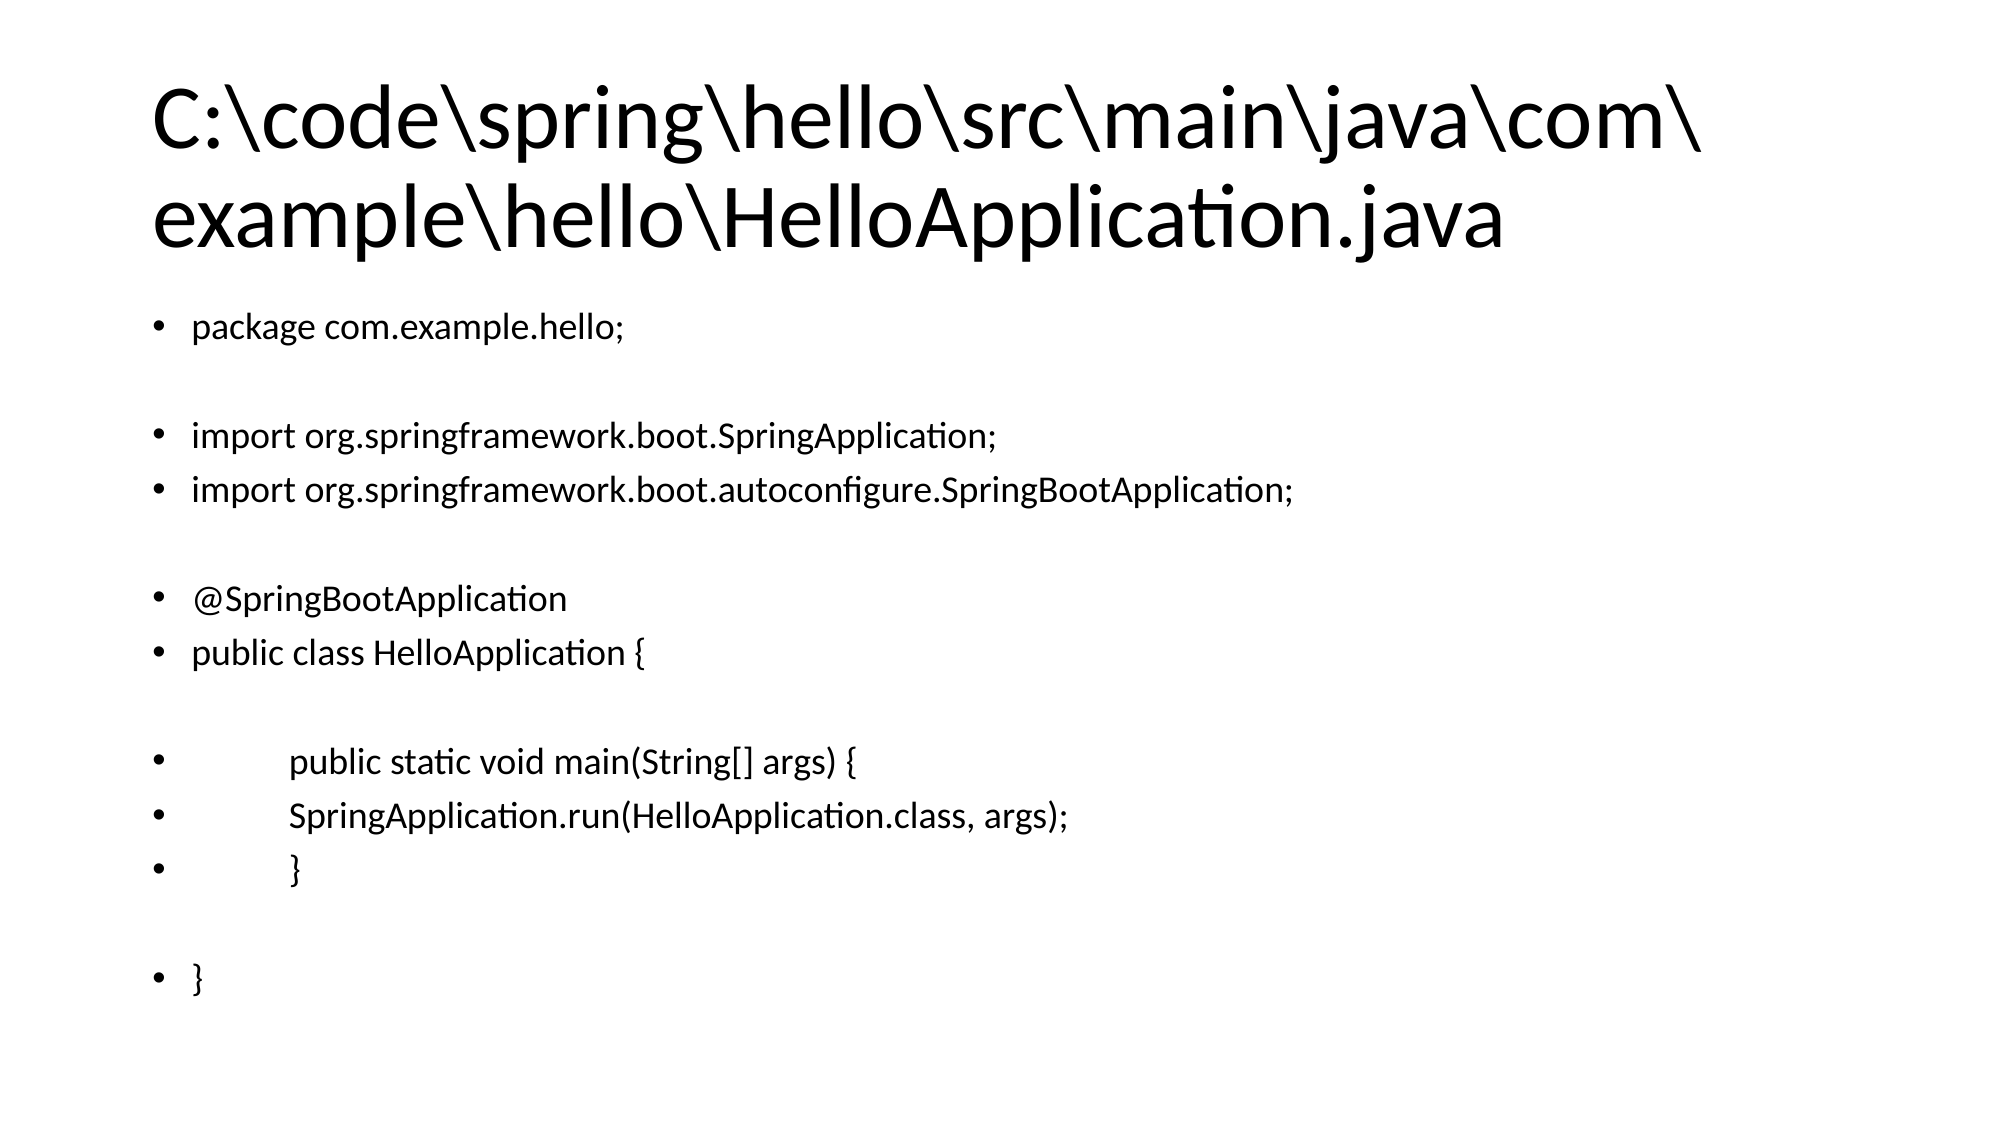

# C:\code\spring\hello\src\main\java\com\example\hello\HelloApplication.java
package com.example.hello;

import org.springframework.boot.SpringApplication;
import org.springframework.boot.autoconfigure.SpringBootApplication;

@SpringBootApplication
public class HelloApplication {

	public static void main(String[] args) {
		SpringApplication.run(HelloApplication.class, args);
	}

}